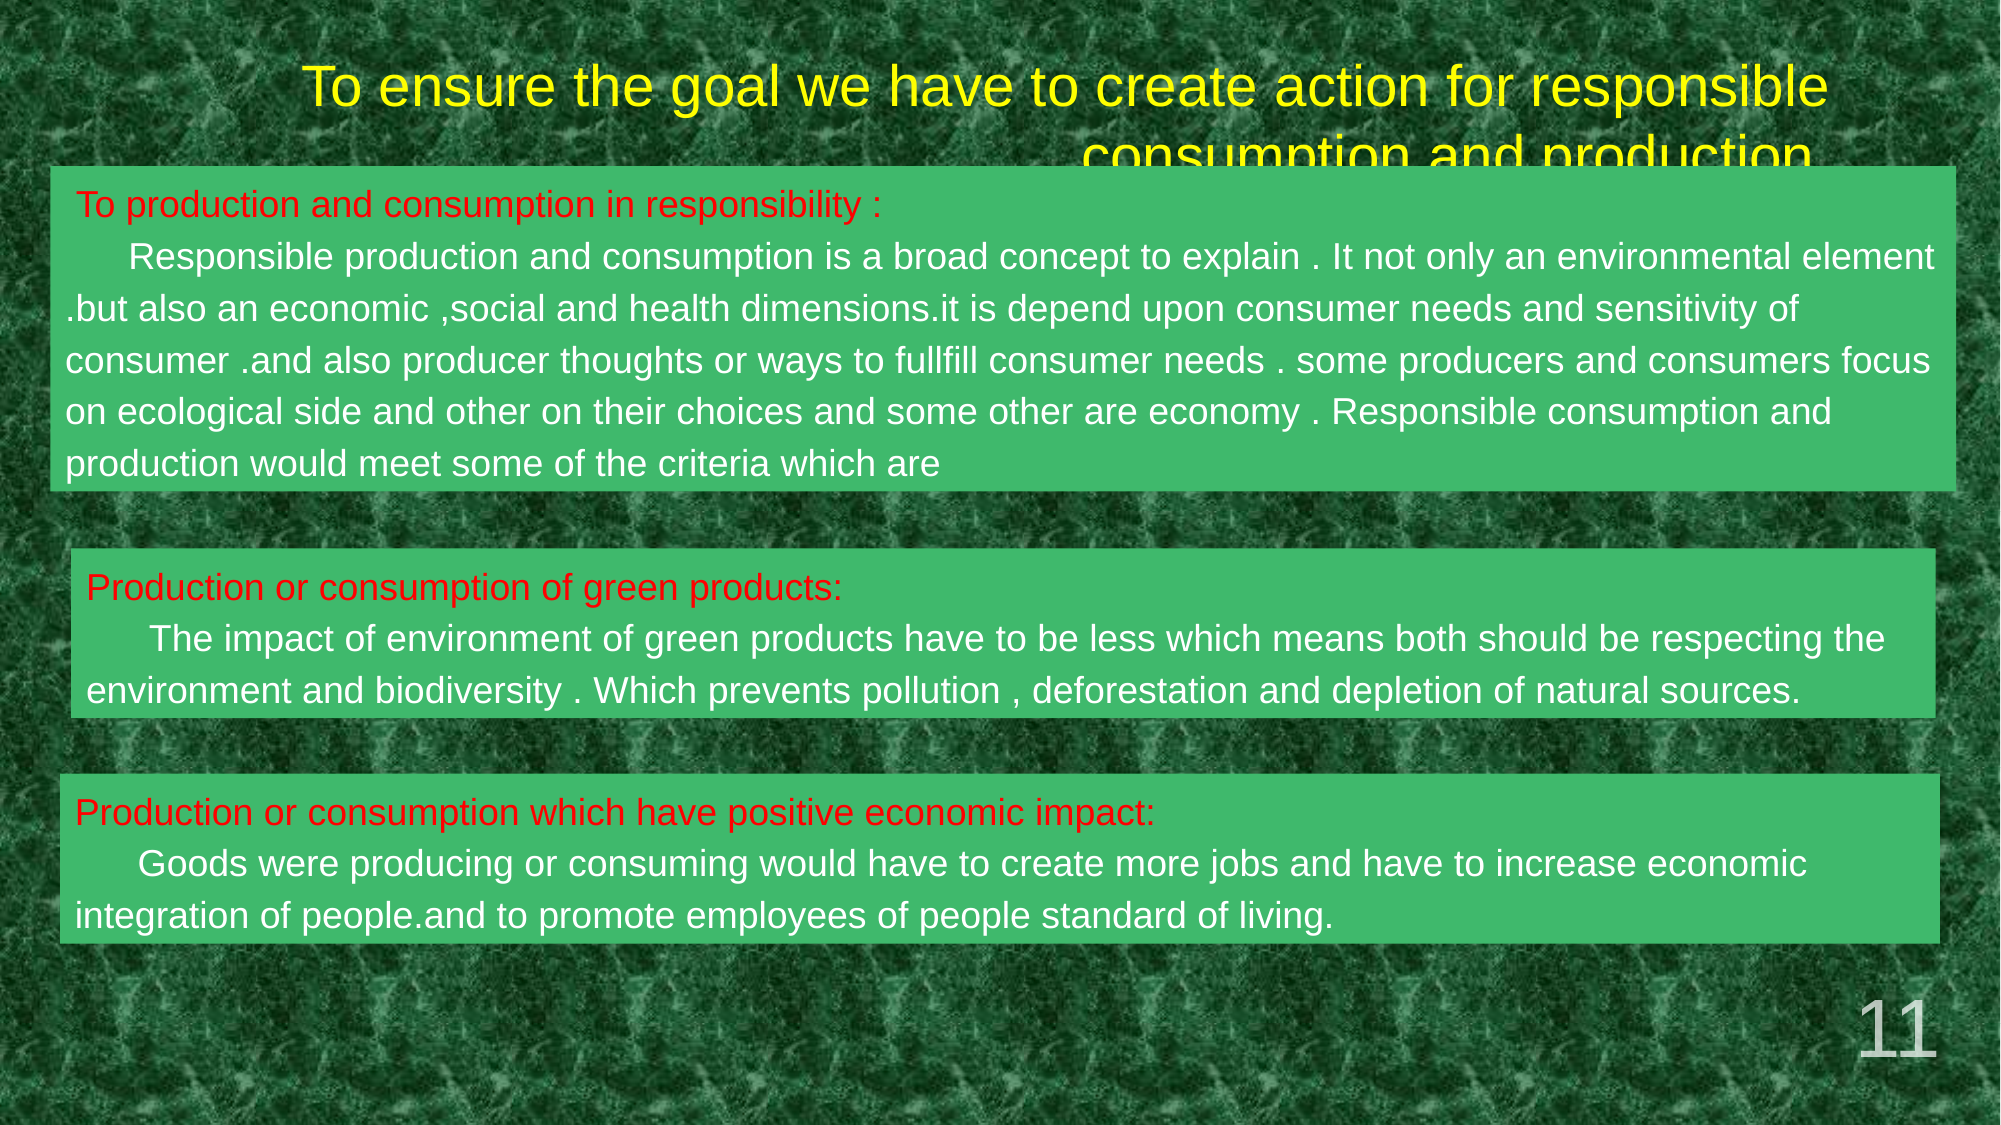

To ensure the goal we have to create action for responsible consumption and production.
 To production and consumption in responsibility :
      Responsible production and consumption is a broad concept to explain . It not only an environmental element .but also an economic ,social and health dimensions.it is depend upon consumer needs and sensitivity of consumer .and also producer thoughts or ways to fullfill consumer needs . some producers and consumers focus on ecological side and other on their choices and some other are economy . Responsible consumption and production would meet some of the criteria which are
Production or consumption of green products:
      The impact of environment of green products have to be less which means both should be respecting the environment and biodiversity . Which prevents pollution , deforestation and depletion of natural sources.
Production or consumption which have positive economic impact:
      Goods were producing or consuming would have to create more jobs and have to increase economic integration of people.and to promote employees of people standard of living.
11